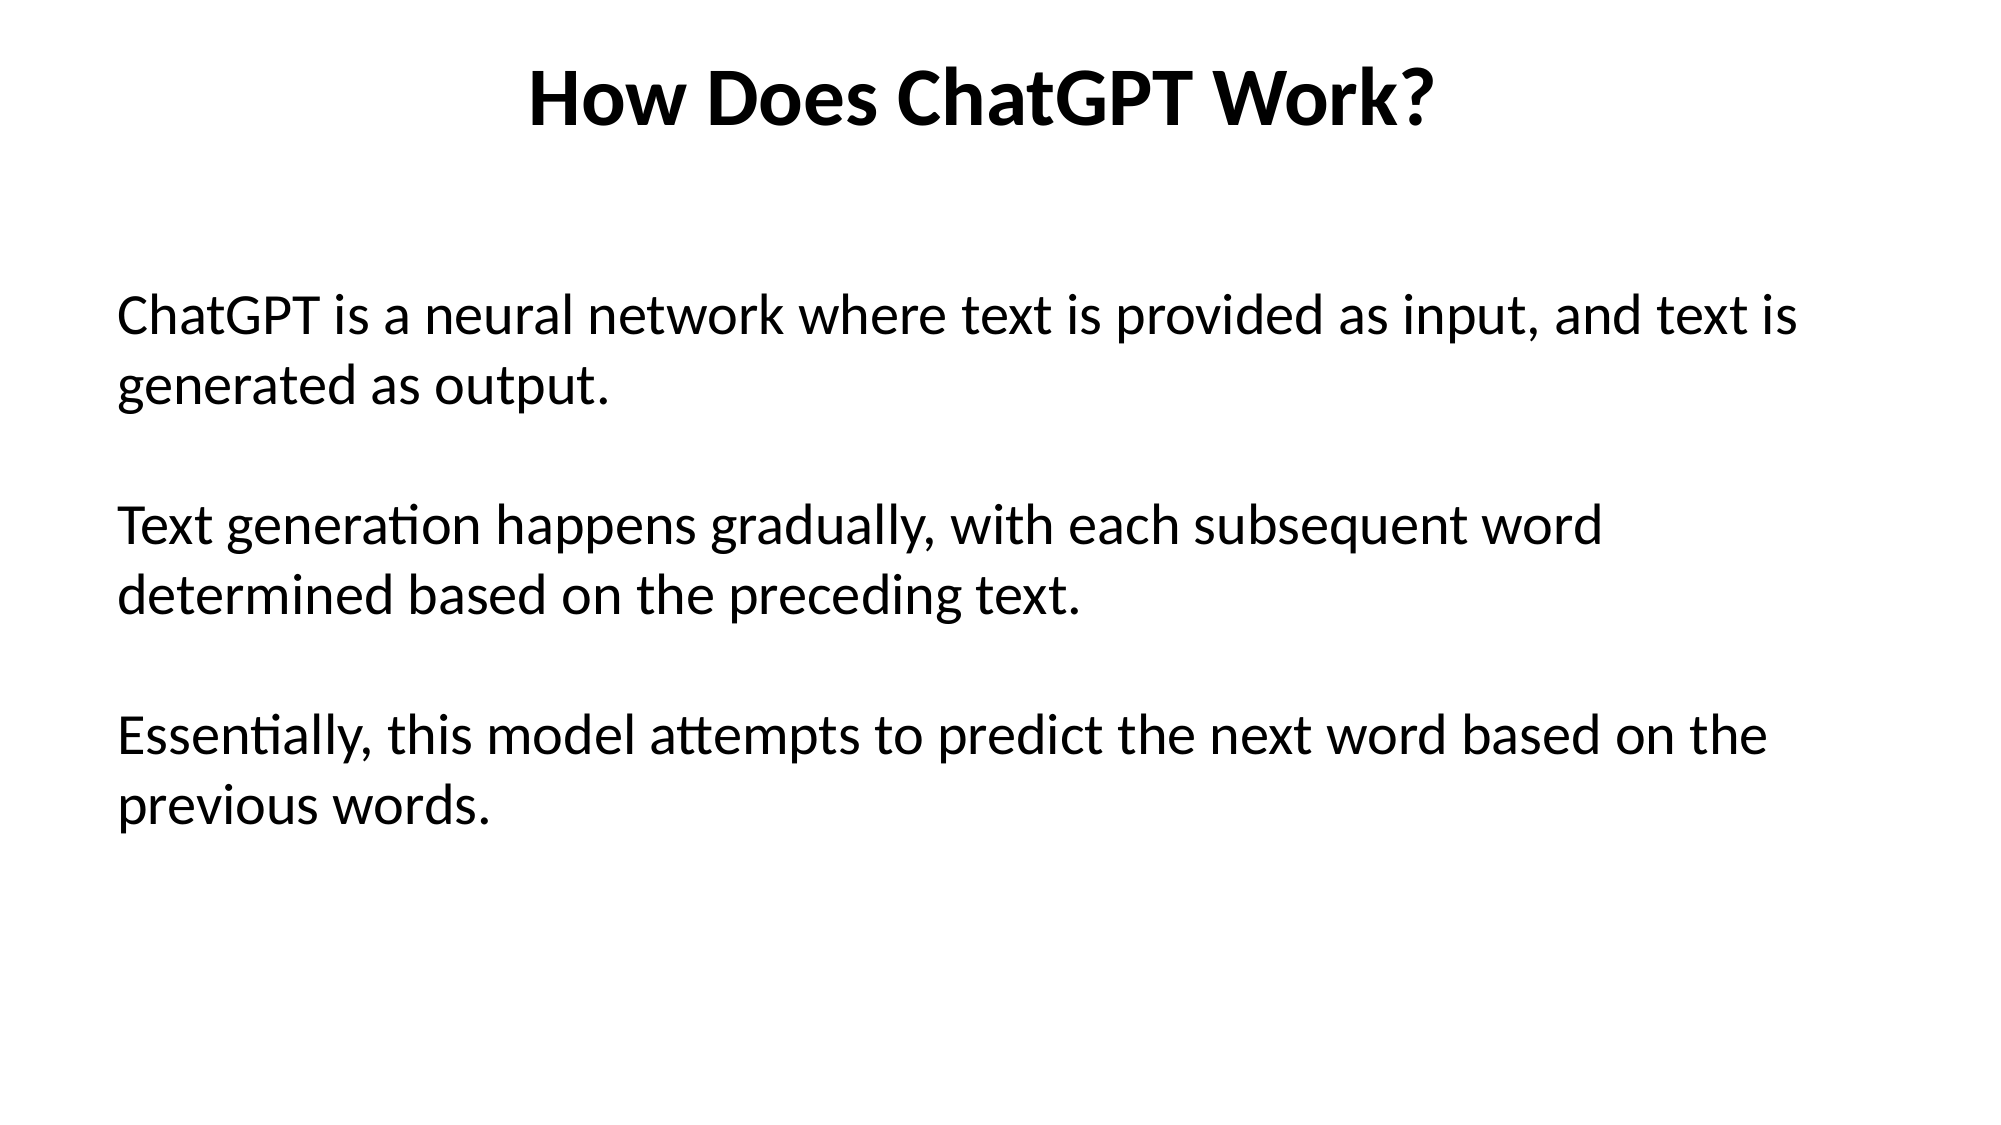

How Does ChatGPT Work?
ChatGPT is a neural network where text is provided as input, and text is generated as output.

Text generation happens gradually, with each subsequent word determined based on the preceding text.

Essentially, this model attempts to predict the next word based on the previous words.